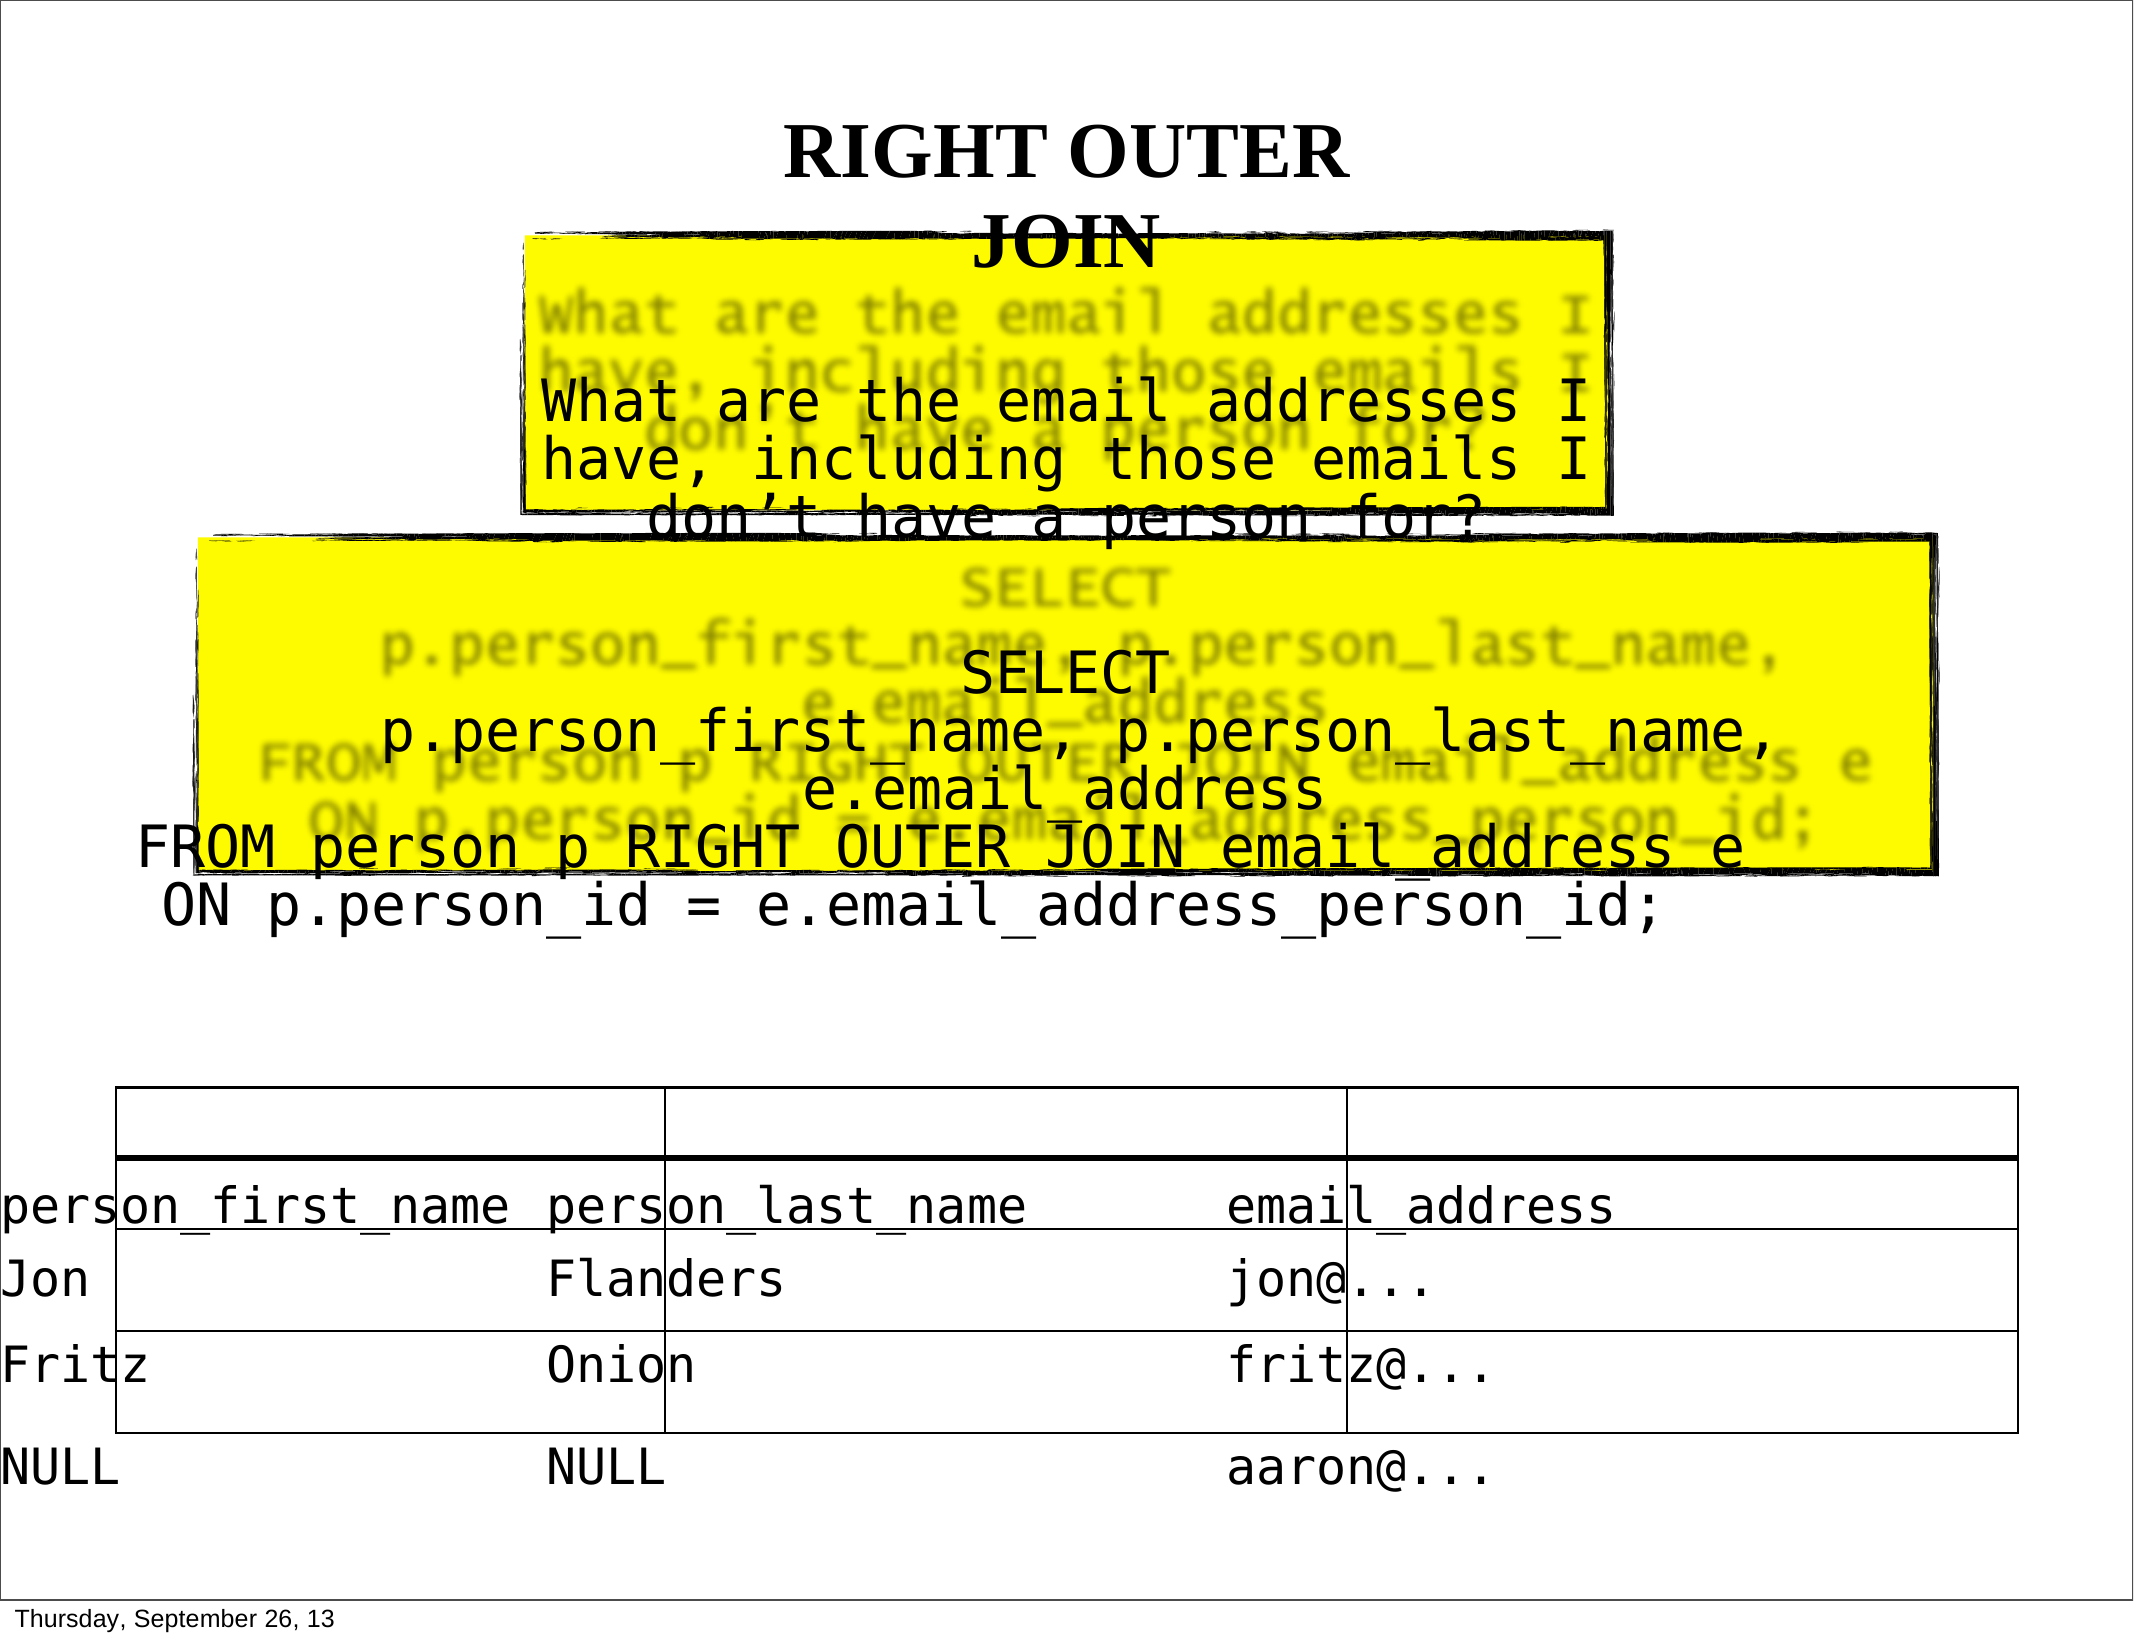

RIGHT OUTER JOIN
What are the email addresses I have, including those emails I don’t have a person for?
SELECT
p.person_first_name, p.person_last_name, e.email_address
FROM person p RIGHT OUTER JOIN email_address e
ON p.person_id = e.email_address_person_id;
person_first_name person_last_name      email_address
Jon               Flanders              jon@...
Fritz             Onion                 fritz@...
NULL              NULL                  aaron@...

Thursday, September 26, 13